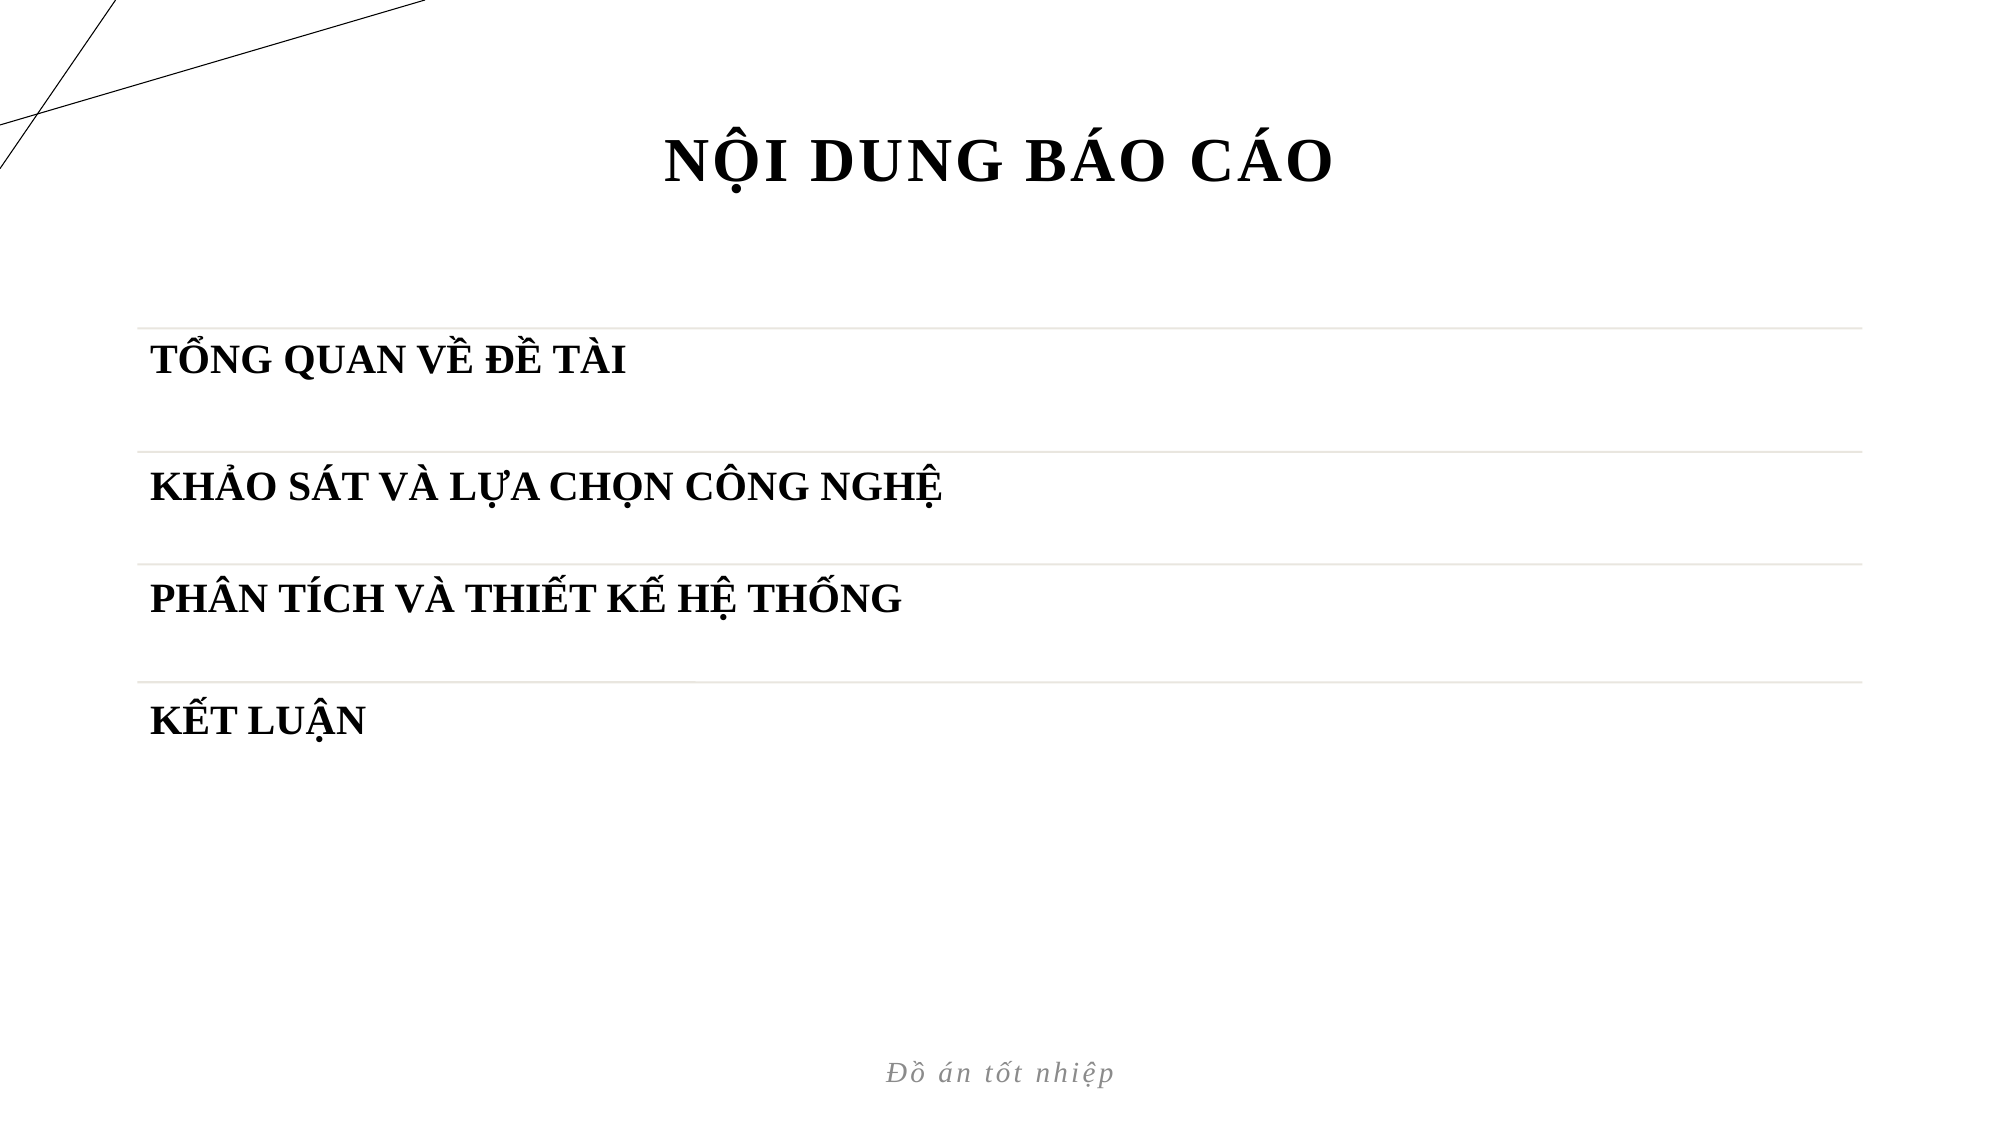

# NỘI DUNG BÁO CÁO
TỔNG QUAN VỀ ĐỀ TÀI
KHẢO SÁT VÀ LỰA CHỌN CÔNG NGHỆ
PHÂN TÍCH VÀ THIẾT KẾ HỆ THỐNG
KẾT LUẬN
Đồ án tốt nhiệp